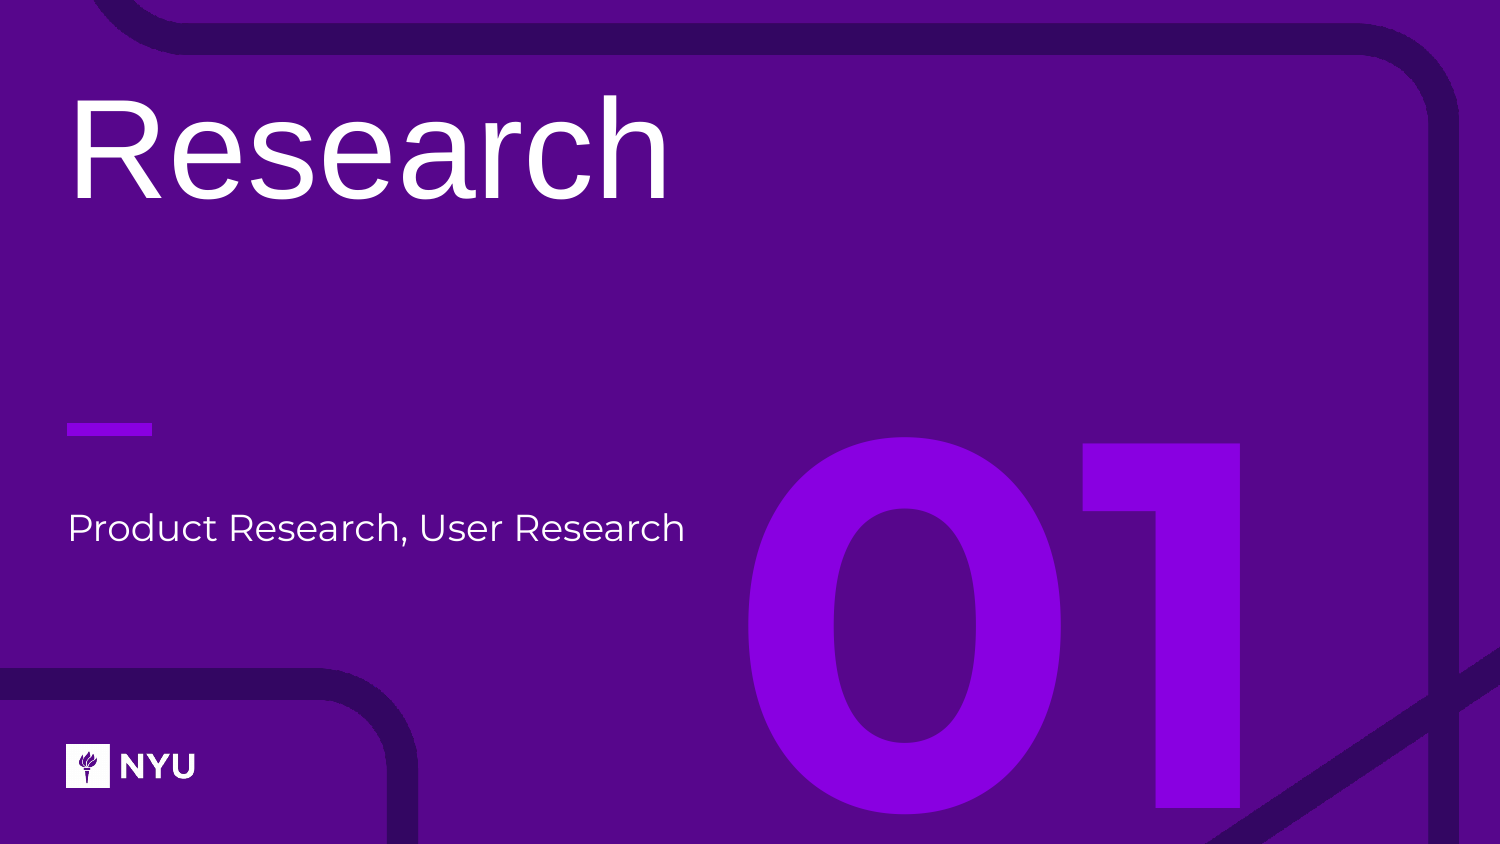

# Research
01
Product Research, User Research